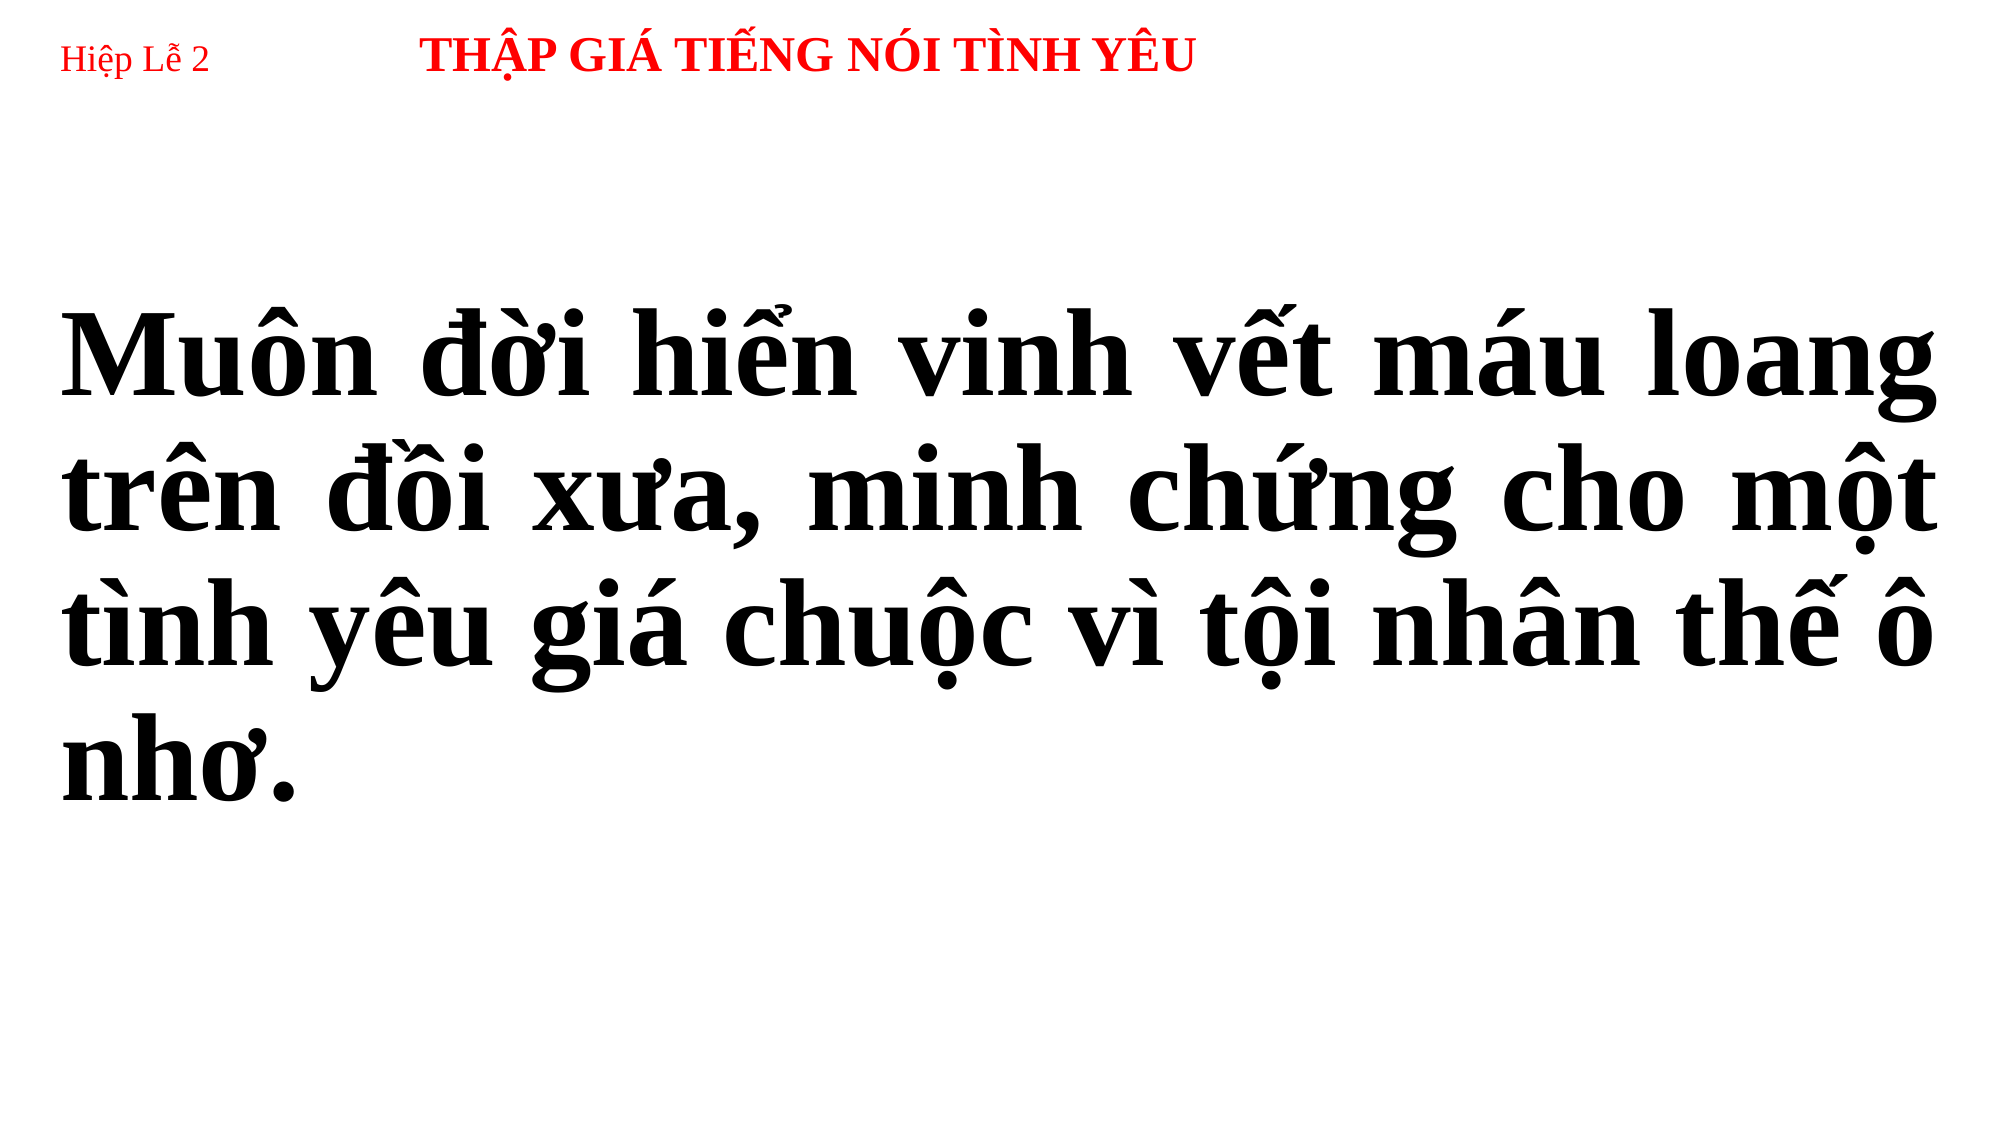

# Hiệp Lễ 2                      THẬP GIÁ TIẾNG NÓI TÌNH YÊU
Muôn đời hiển vinh vết máu loang trên đồi xưa, minh chứng cho một tình yêu giá chuộc vì tội nhân thế ô nhơ.